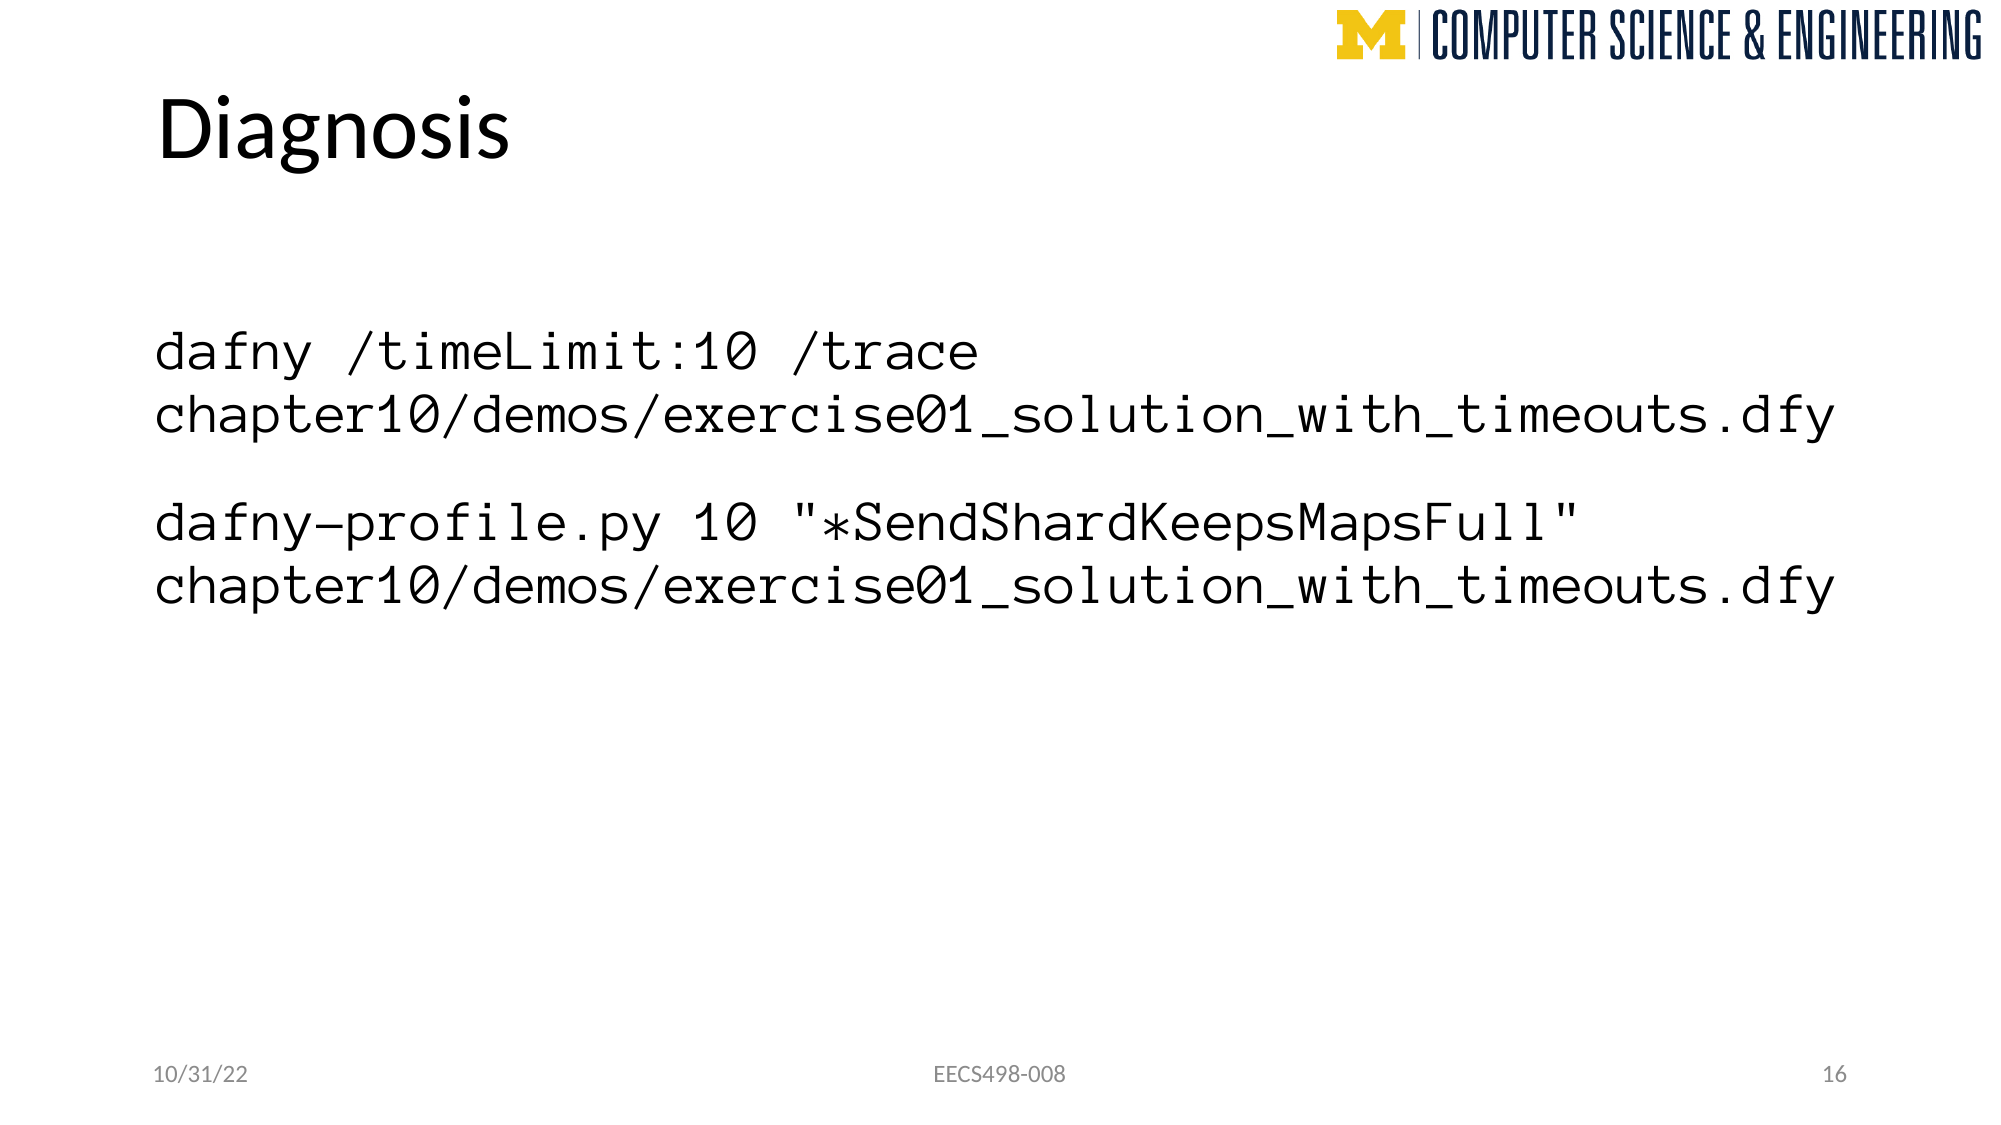

# Diagnosis
dafny /timeLimit:10 /trace chapter10/demos/exercise01_solution_with_timeouts.dfy
dafny-profile.py 10 "*SendShardKeepsMapsFull" chapter10/demos/exercise01_solution_with_timeouts.dfy
10/31/22
EECS498-008
16